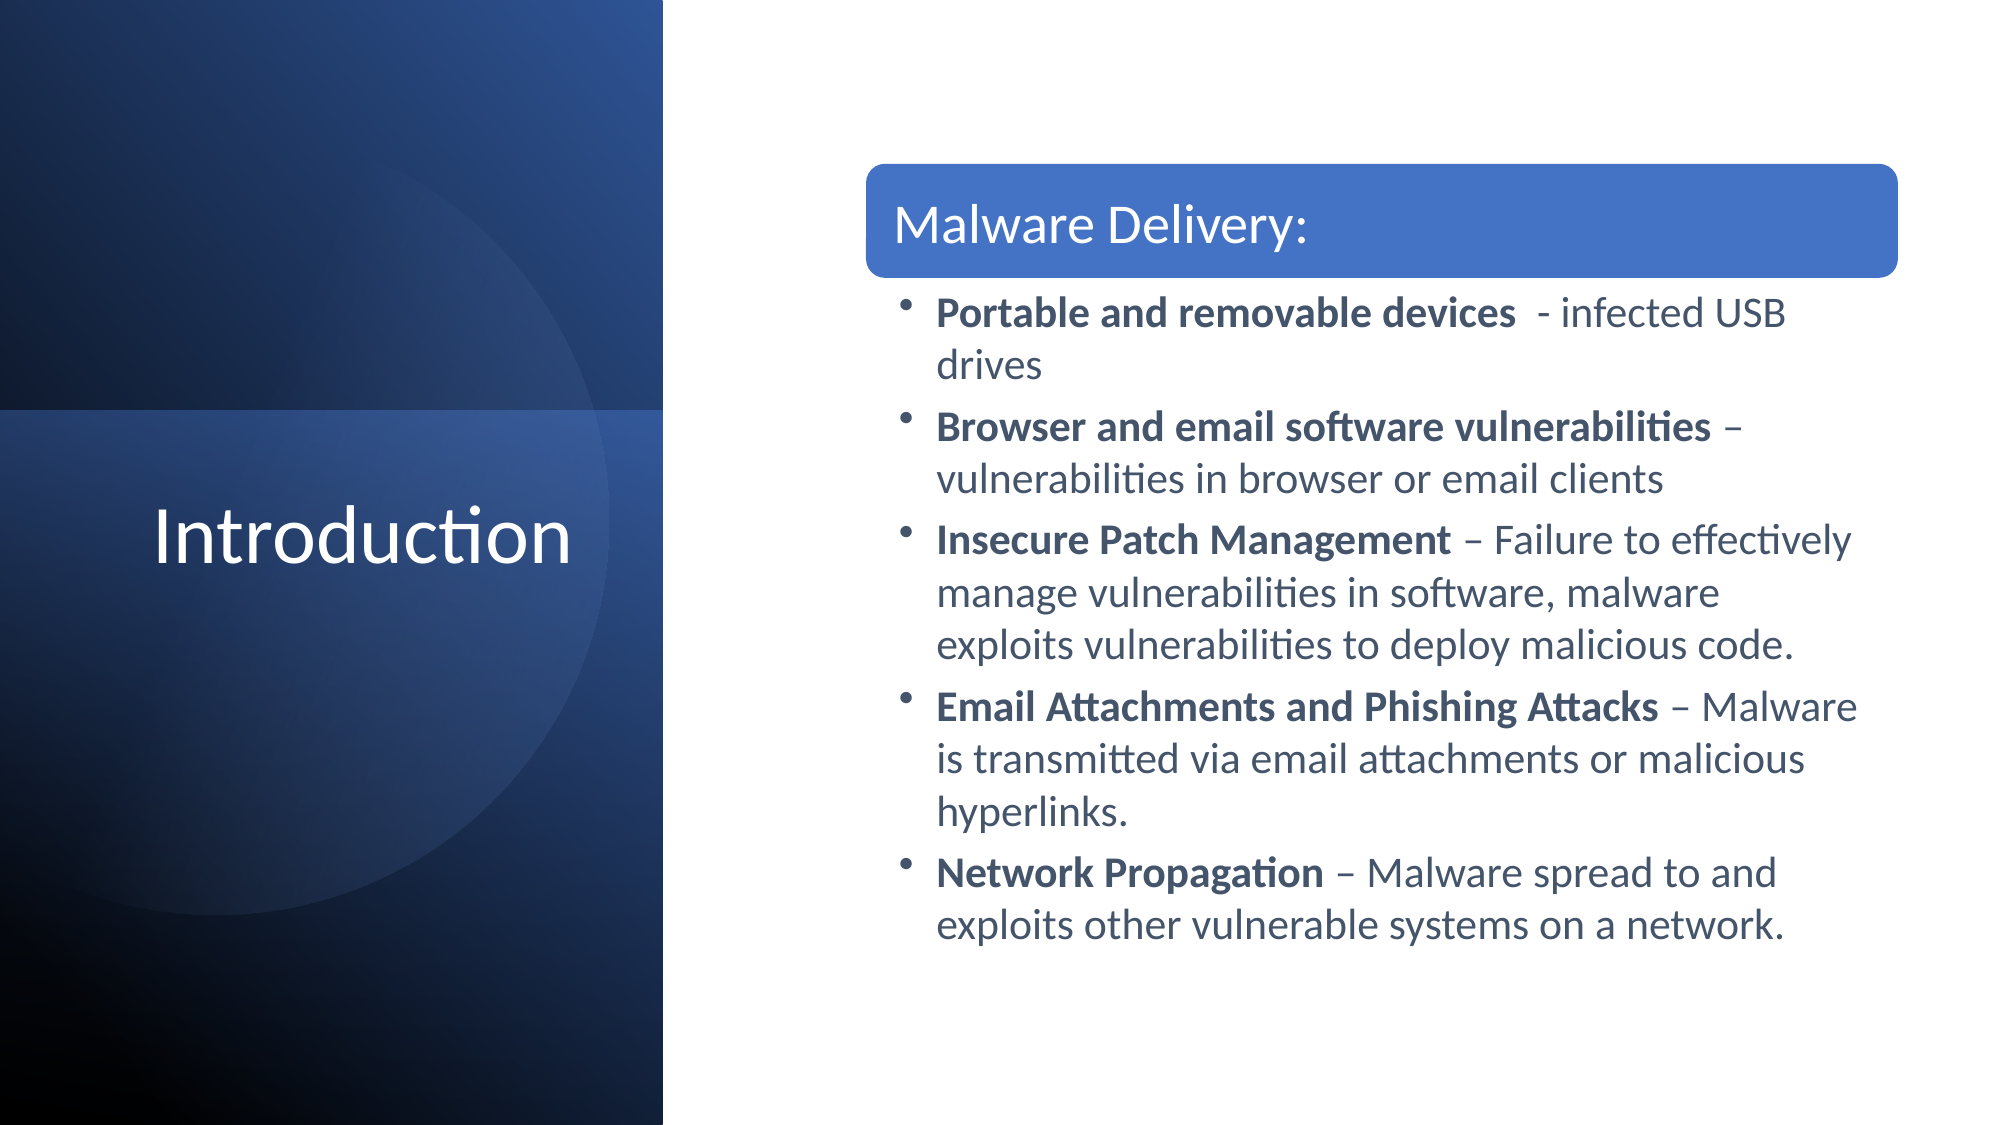

Malware Delivery:
Portable and removable devices  - infected USB drives
Browser and email software vulnerabilities – vulnerabilities in browser or email clients
Insecure Patch Management – Failure to effectively manage vulnerabilities in software, malware exploits vulnerabilities to deploy malicious code.
Email Attachments and Phishing Attacks – Malware is transmitted via email attachments or malicious hyperlinks.
Network Propagation – Malware spread to and exploits other vulnerable systems on a network.

# Introduction